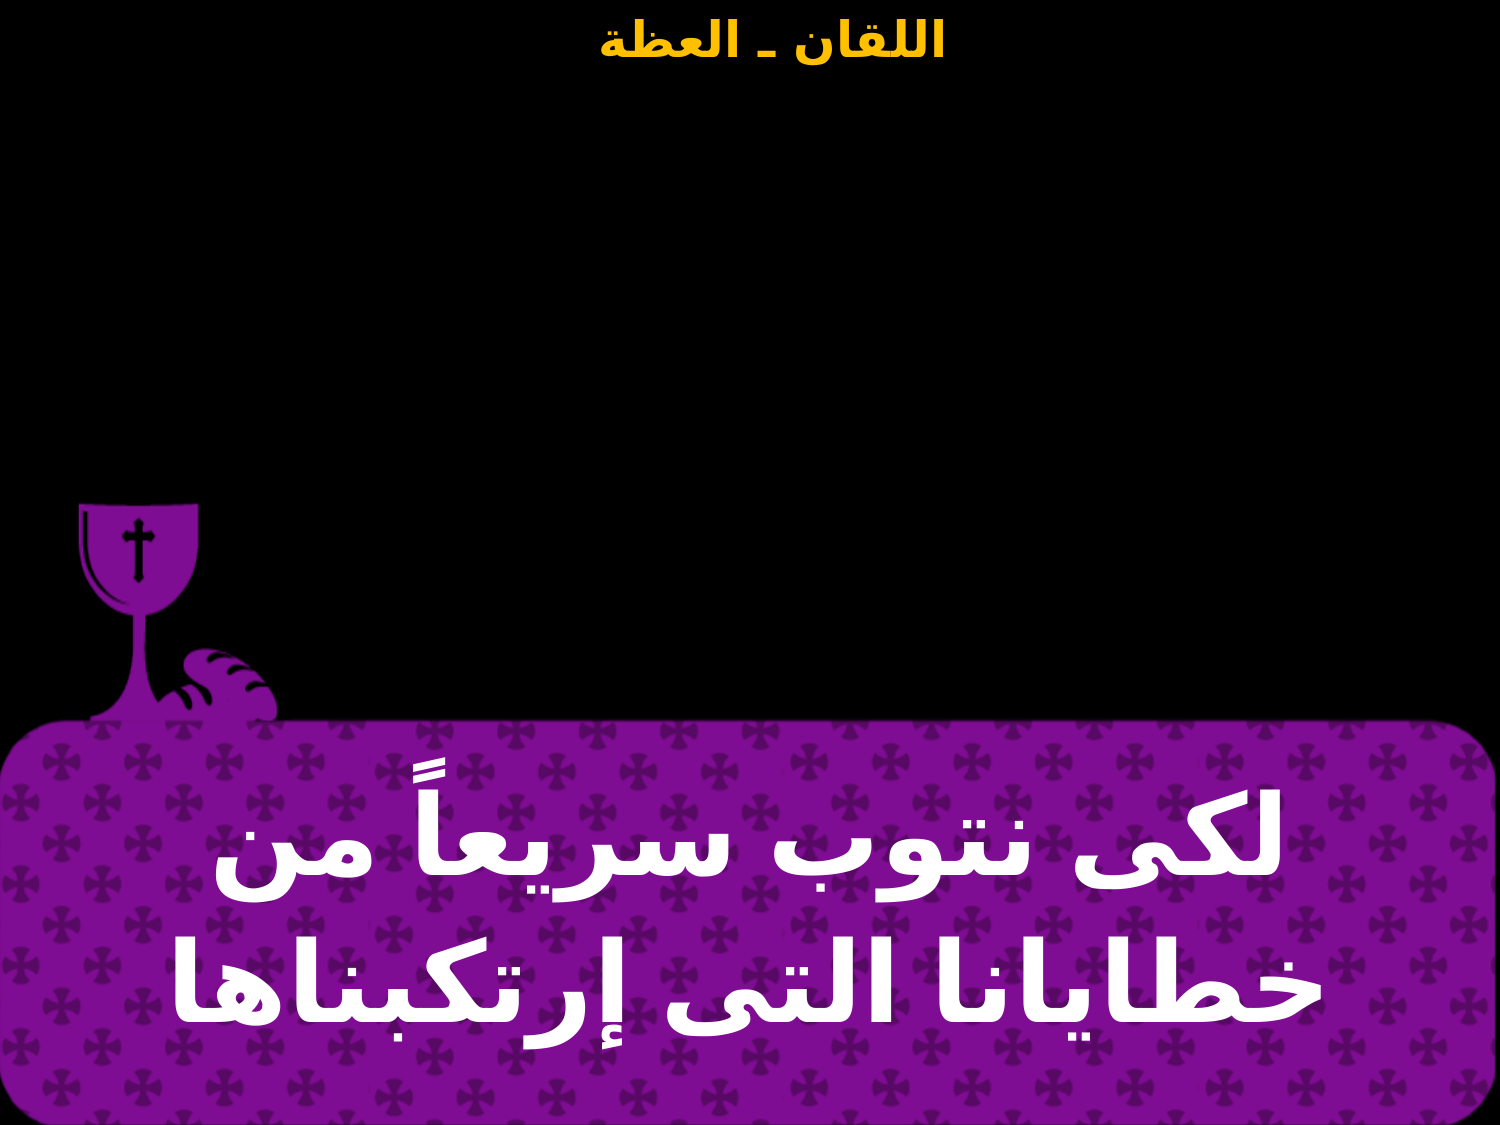

| لكى نتوب سريعاً من خطايانا التى إرتكبناها |
| --- |